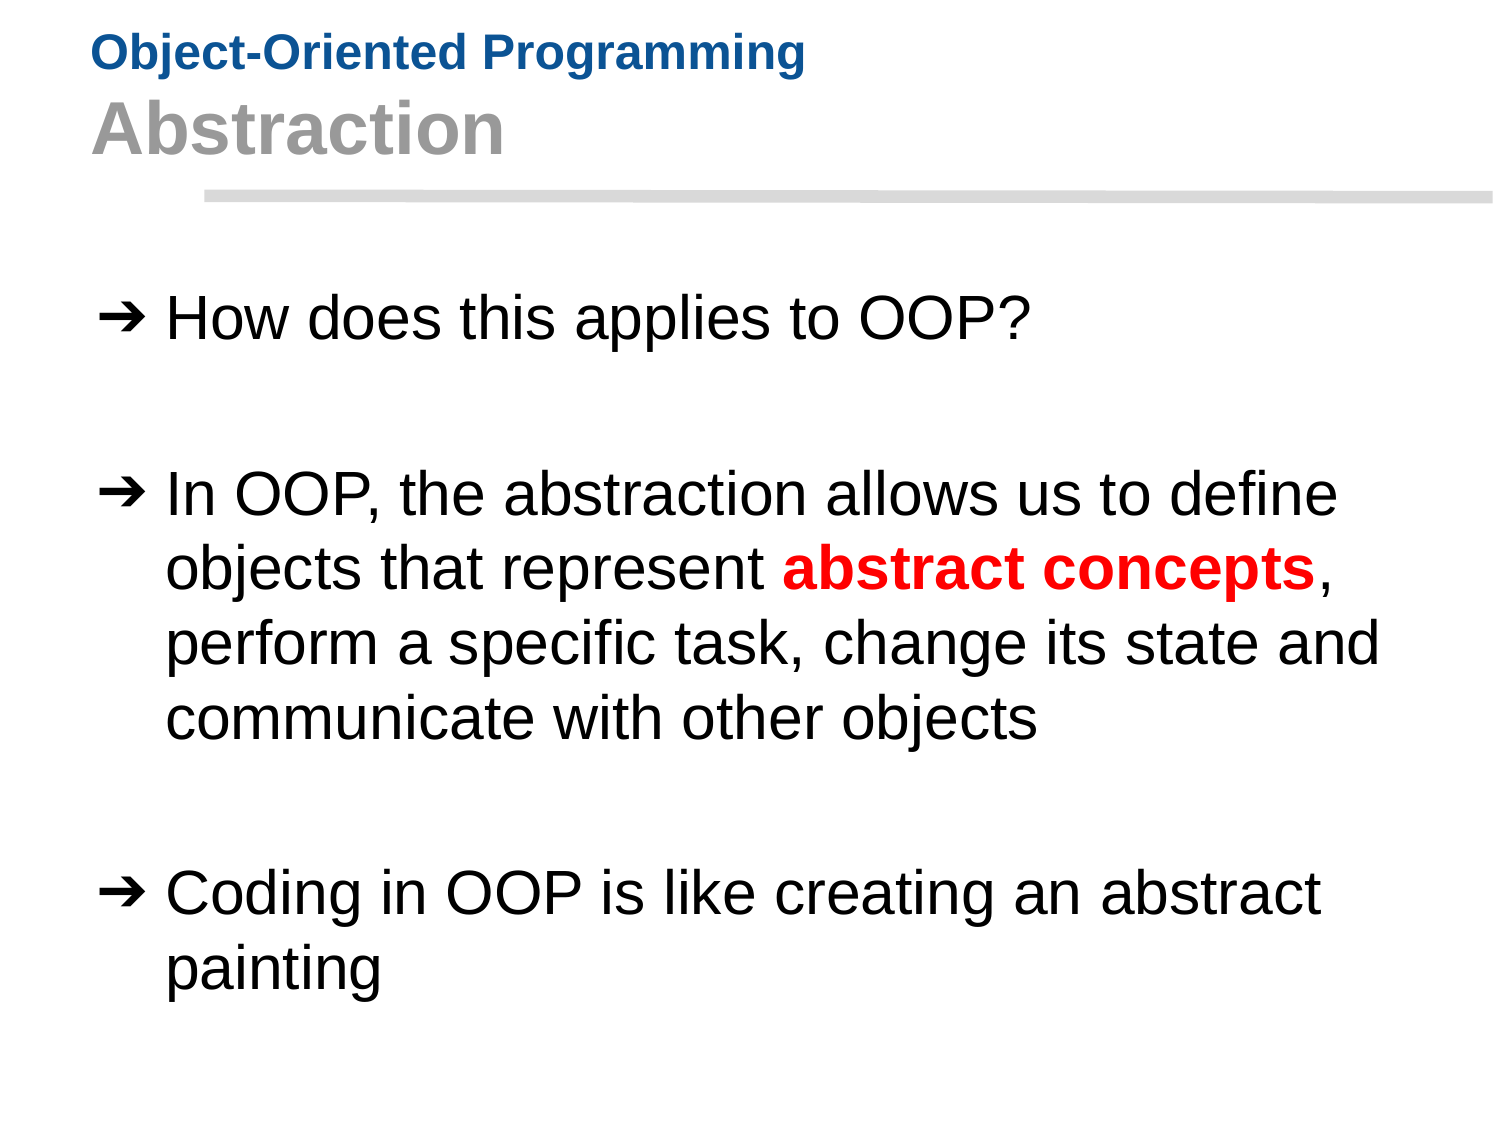

# Object-Oriented Programming Abstraction
How does this applies to OOP?

In OOP, the abstraction allows us to define objects that represent abstract concepts, perform a specific task, change its state and communicate with other objects

Coding in OOP is like creating an abstract painting